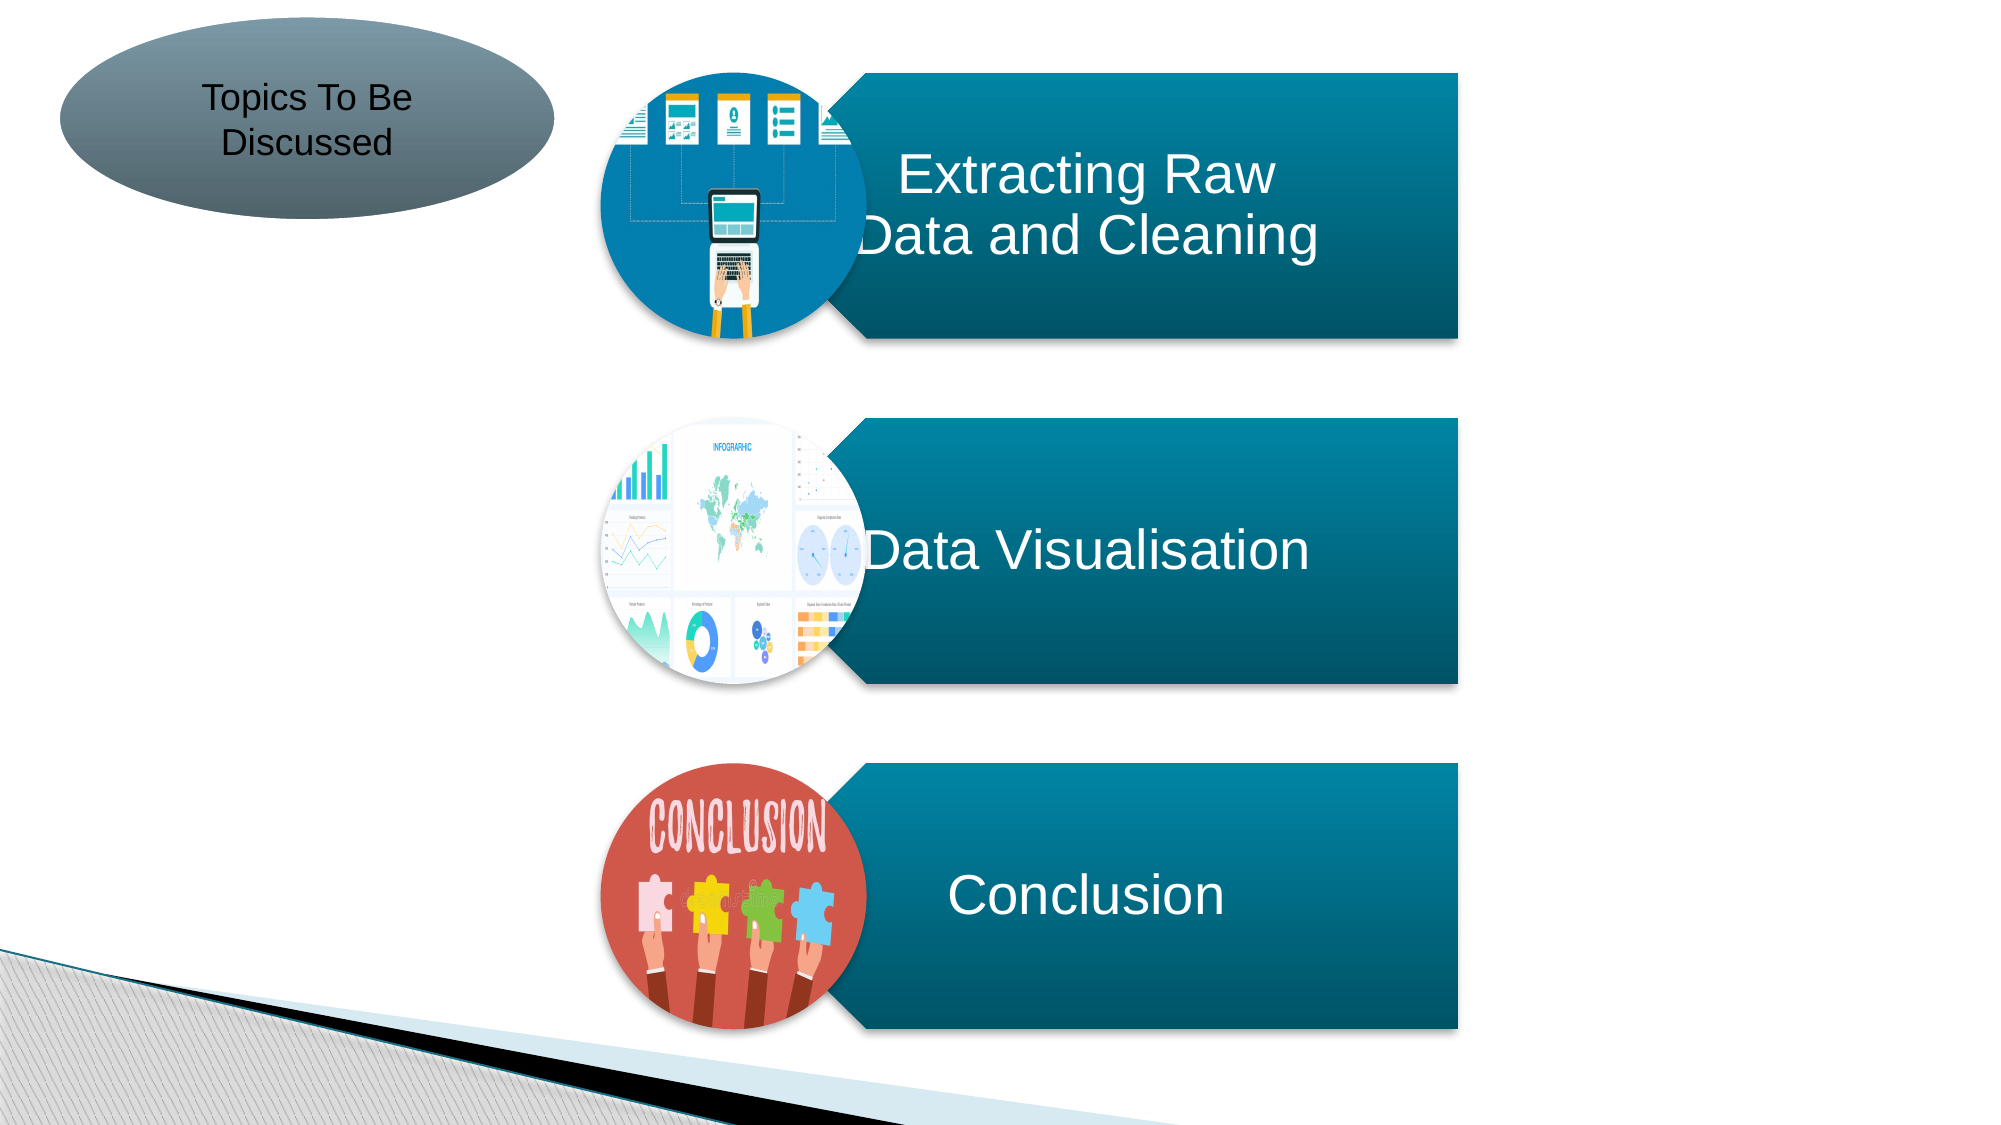

Topics To Be Discussed
Extracting Raw Data and Cleaning
Data Visualisation
Conclusion